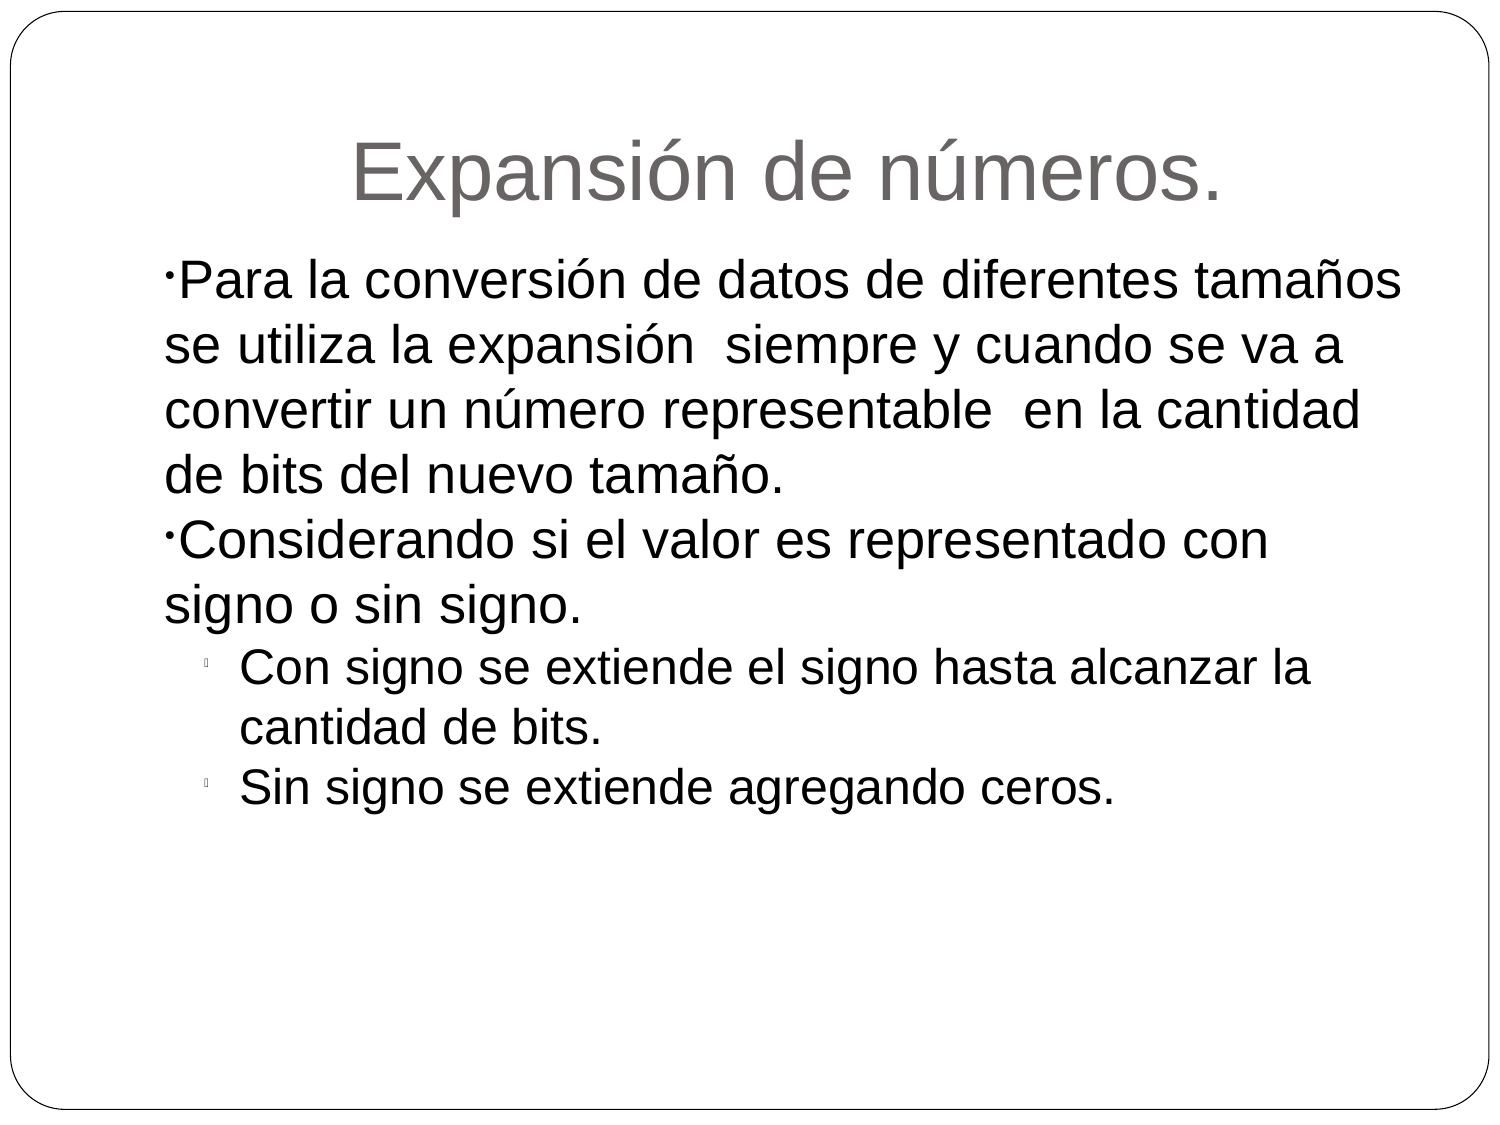

Expansión de números.
Para la conversión de datos de diferentes tamaños se utiliza la expansión  siempre y cuando se va a convertir un número representable  en la cantidad de bits del nuevo tamaño.
Considerando si el valor es representado con signo o sin signo.
Con signo se extiende el signo hasta alcanzar la cantidad de bits.
Sin signo se extiende agregando ceros.